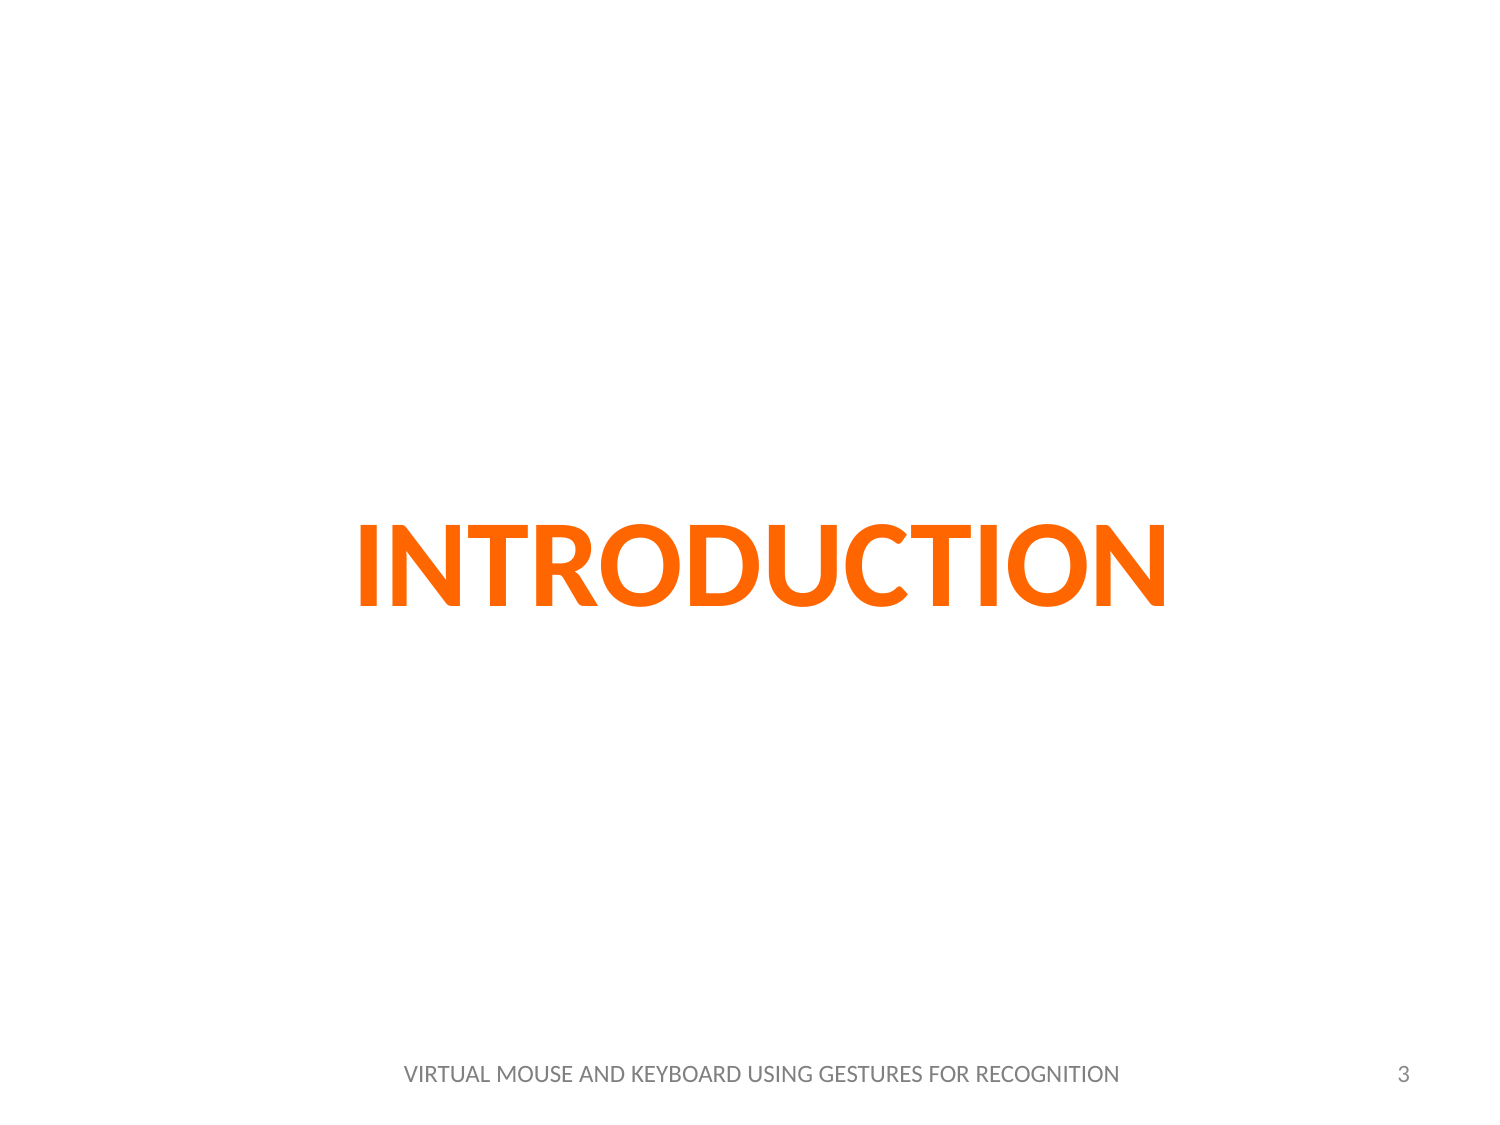

# INTRODUCTION
VIRTUAL MOUSE AND KEYBOARD USING GESTURES FOR RECOGNITION
3